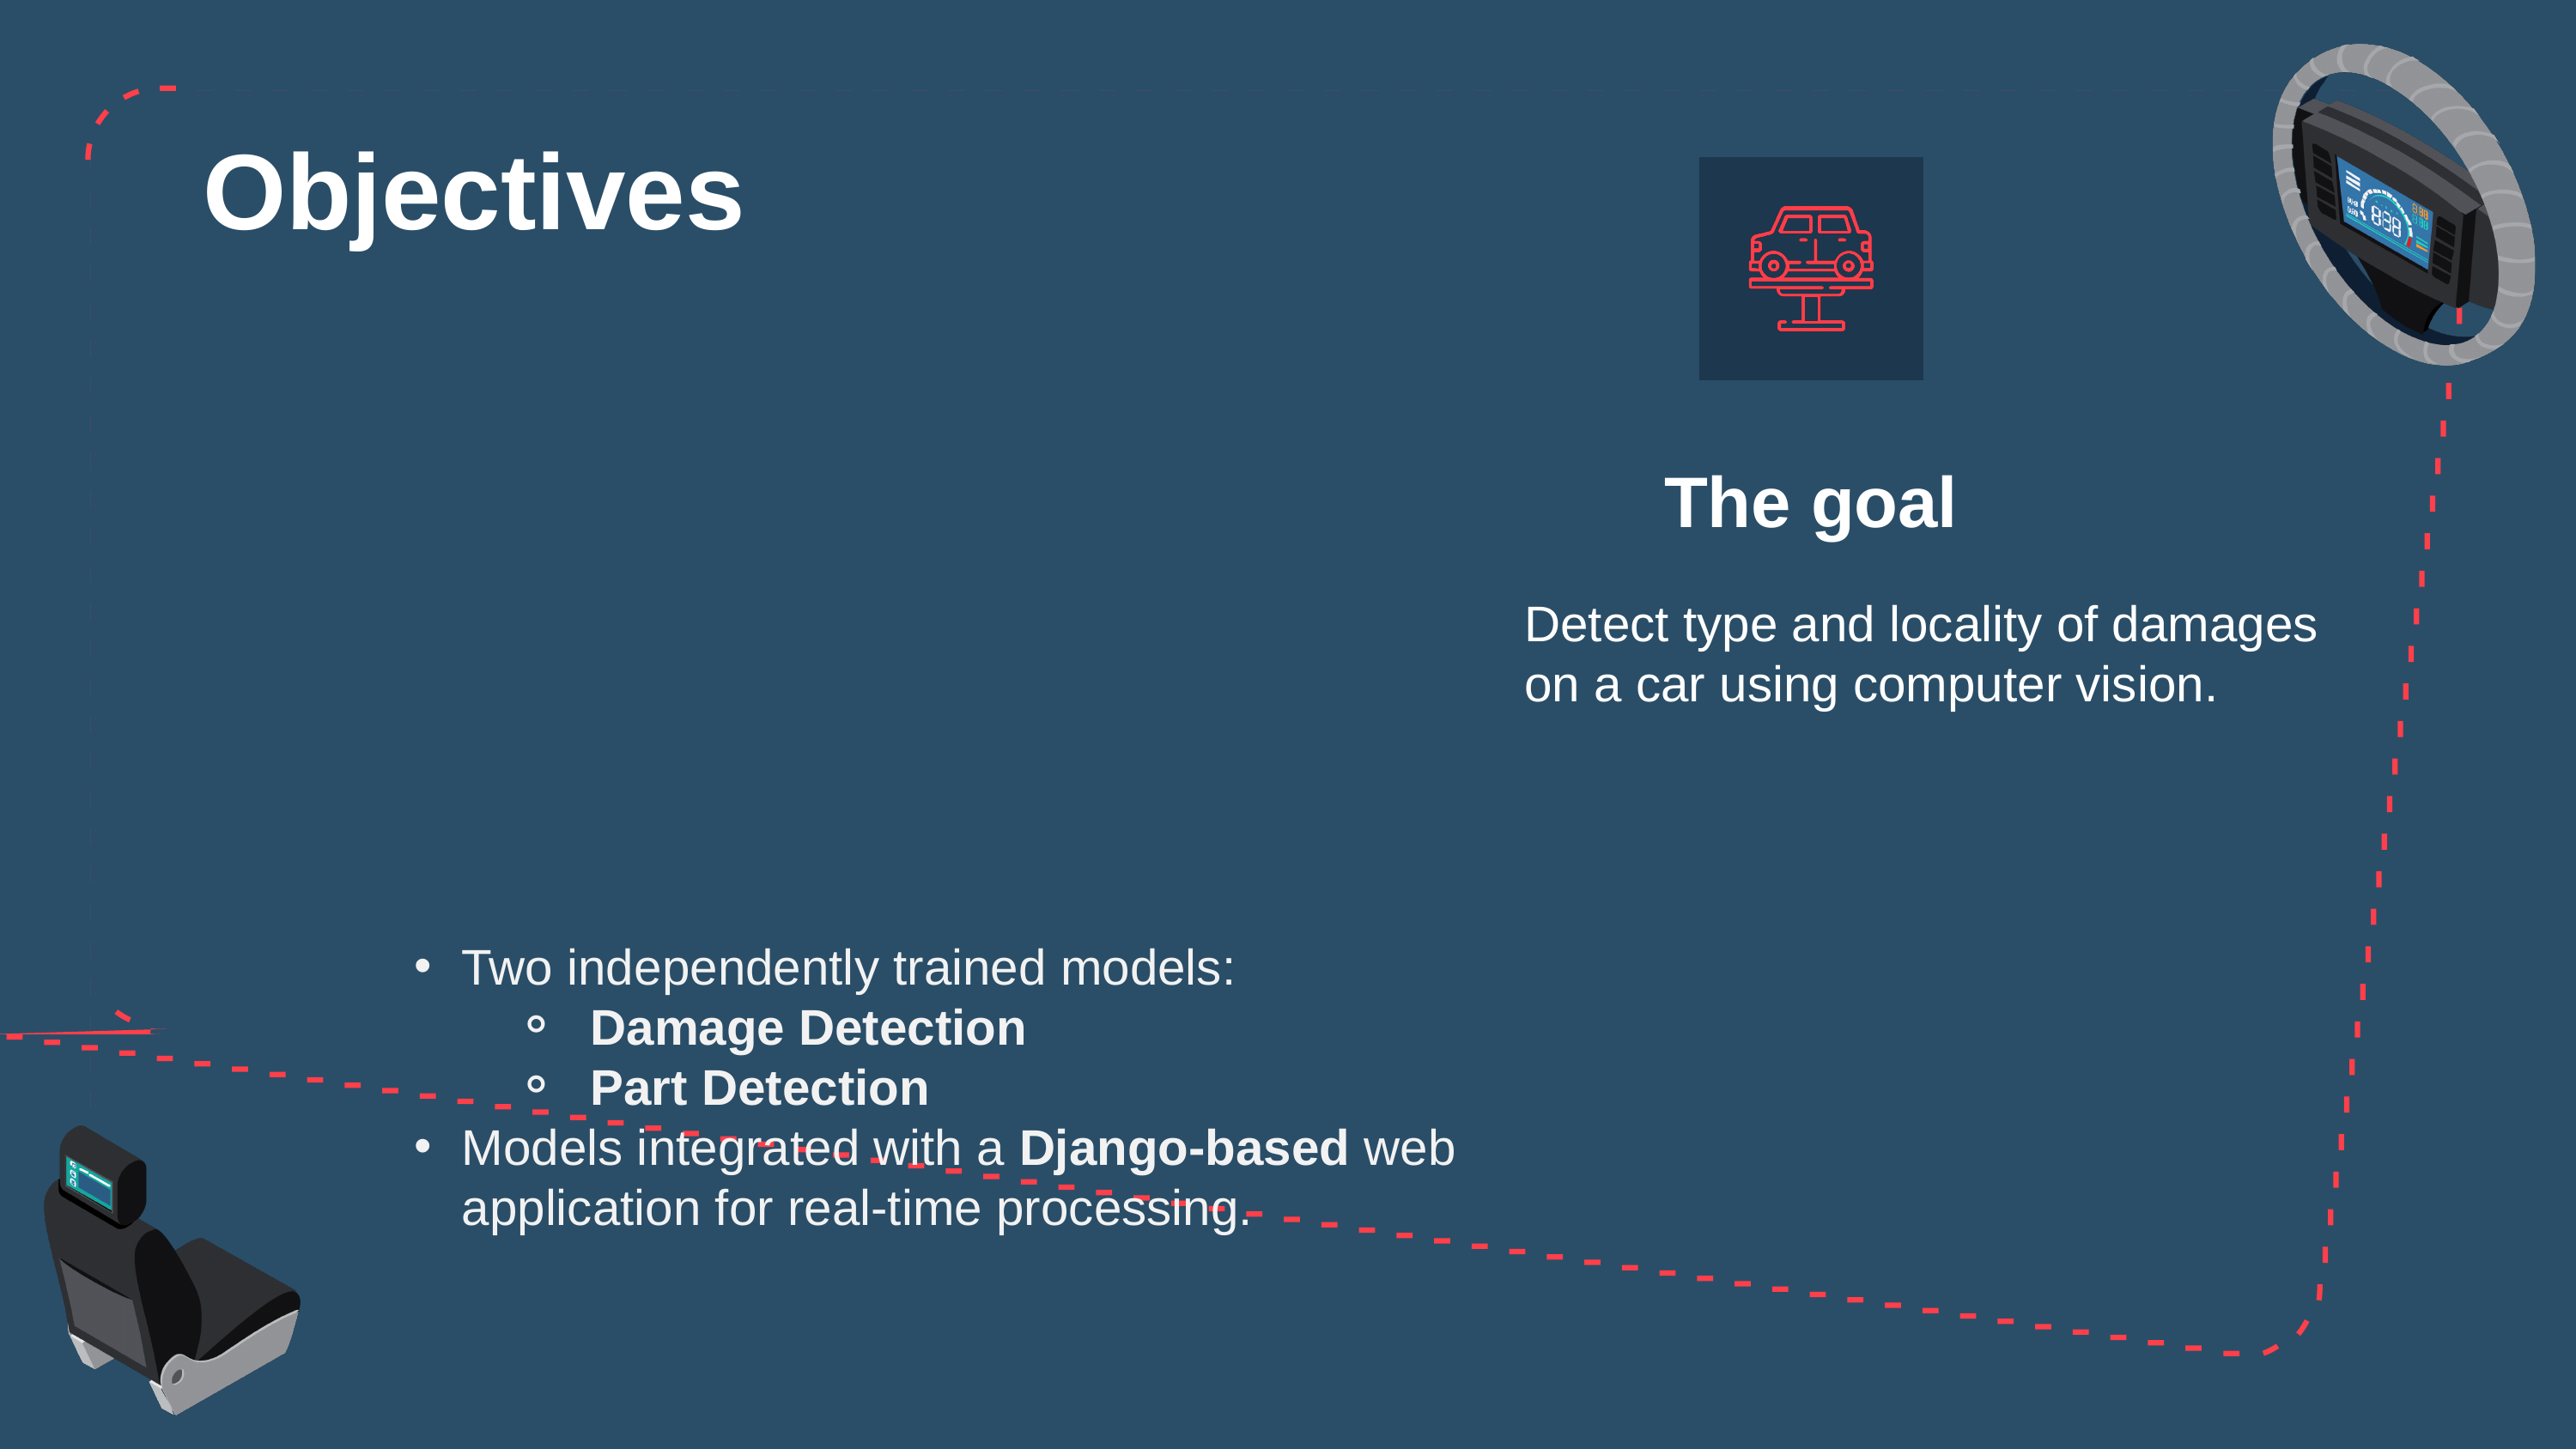

Objectives

The goal

Detect type and locality of damages on a car using computer vision.

Two independently trained models:
Damage Detection
Part Detection
Models integrated with a Django-based web application for real-time processing.